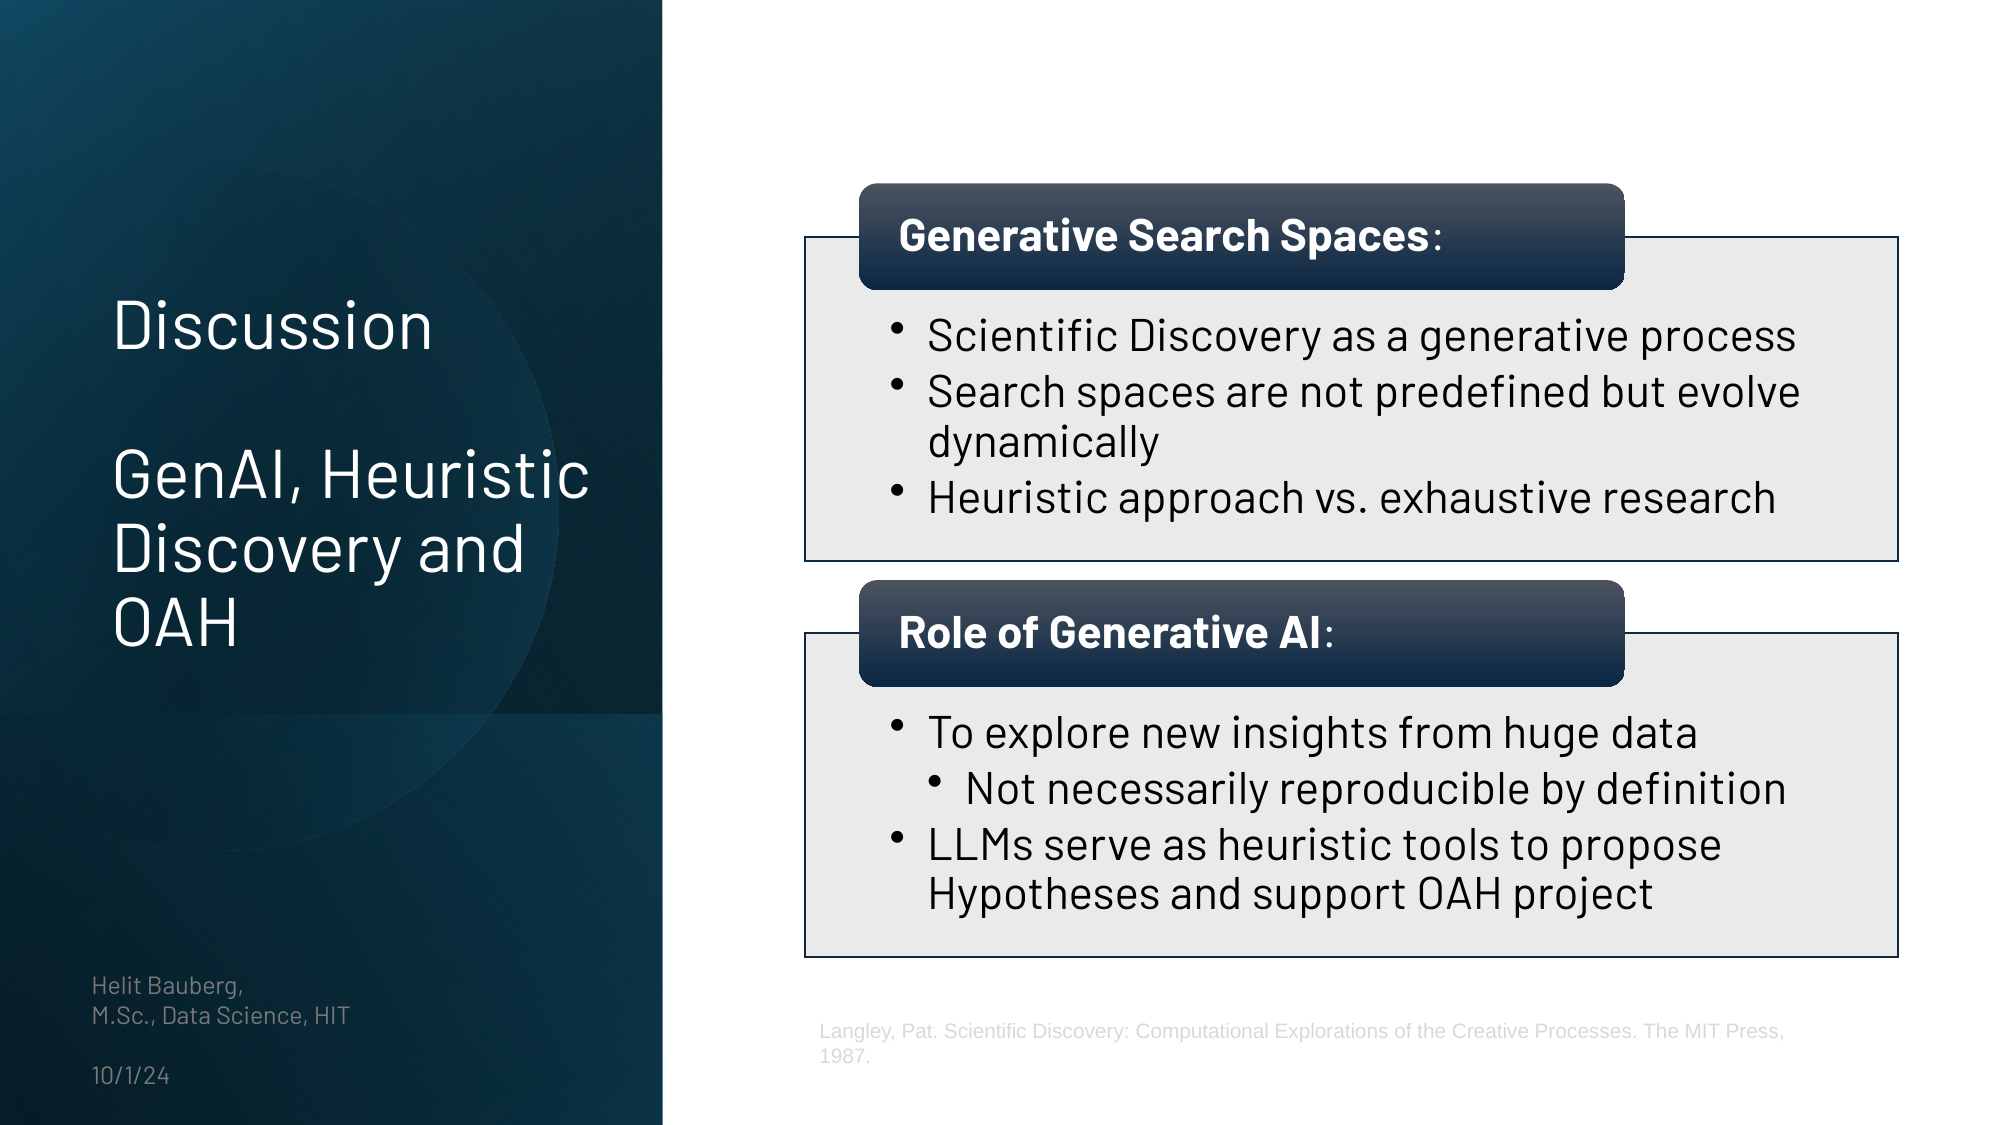

Scientific Discovery as a generative process
Search spaces are not predefined but evolve dynamically
Heuristic approach vs. exhaustive research
Generative Search Spaces:
To explore new insights from huge data
Not necessarily reproducible by definition
LLMs serve as heuristic tools to propose Hypotheses and support OAH project
Role of Generative AI:

# Discussion GenAI, Heuristic Discovery and OAH

Helit Bauberg,
M.Sc., Data Science, HIT

10/1/24
Langley, Pat. Scientific Discovery: Computational Explorations of the Creative Processes. The MIT Press, 1987.
28